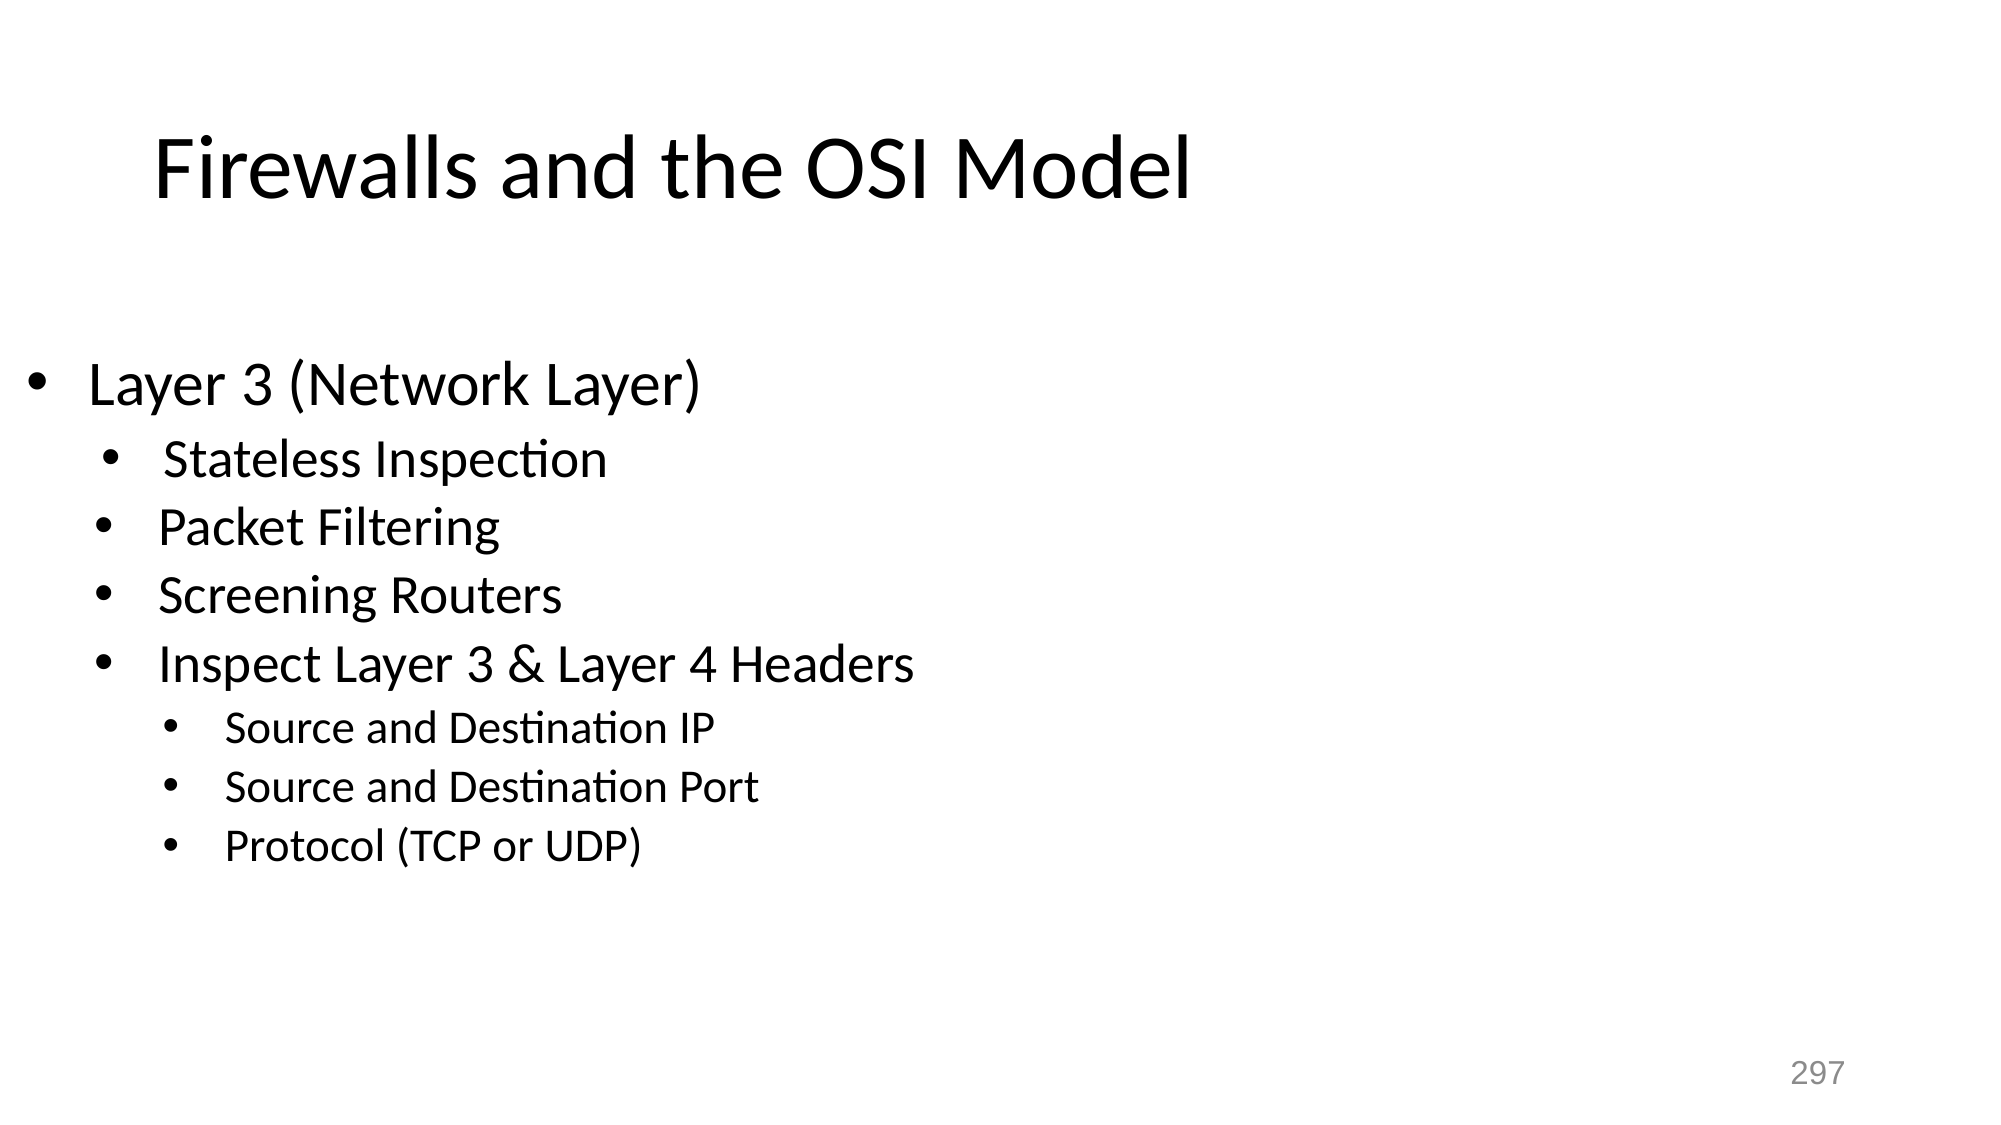

# Firewalls and the OSI Model
Layer 3 (Network Layer)
Stateless Inspection
Packet Filtering
Screening Routers
Inspect Layer 3 & Layer 4 Headers
Source and Destination IP
Source and Destination Port
Protocol (TCP or UDP)

297